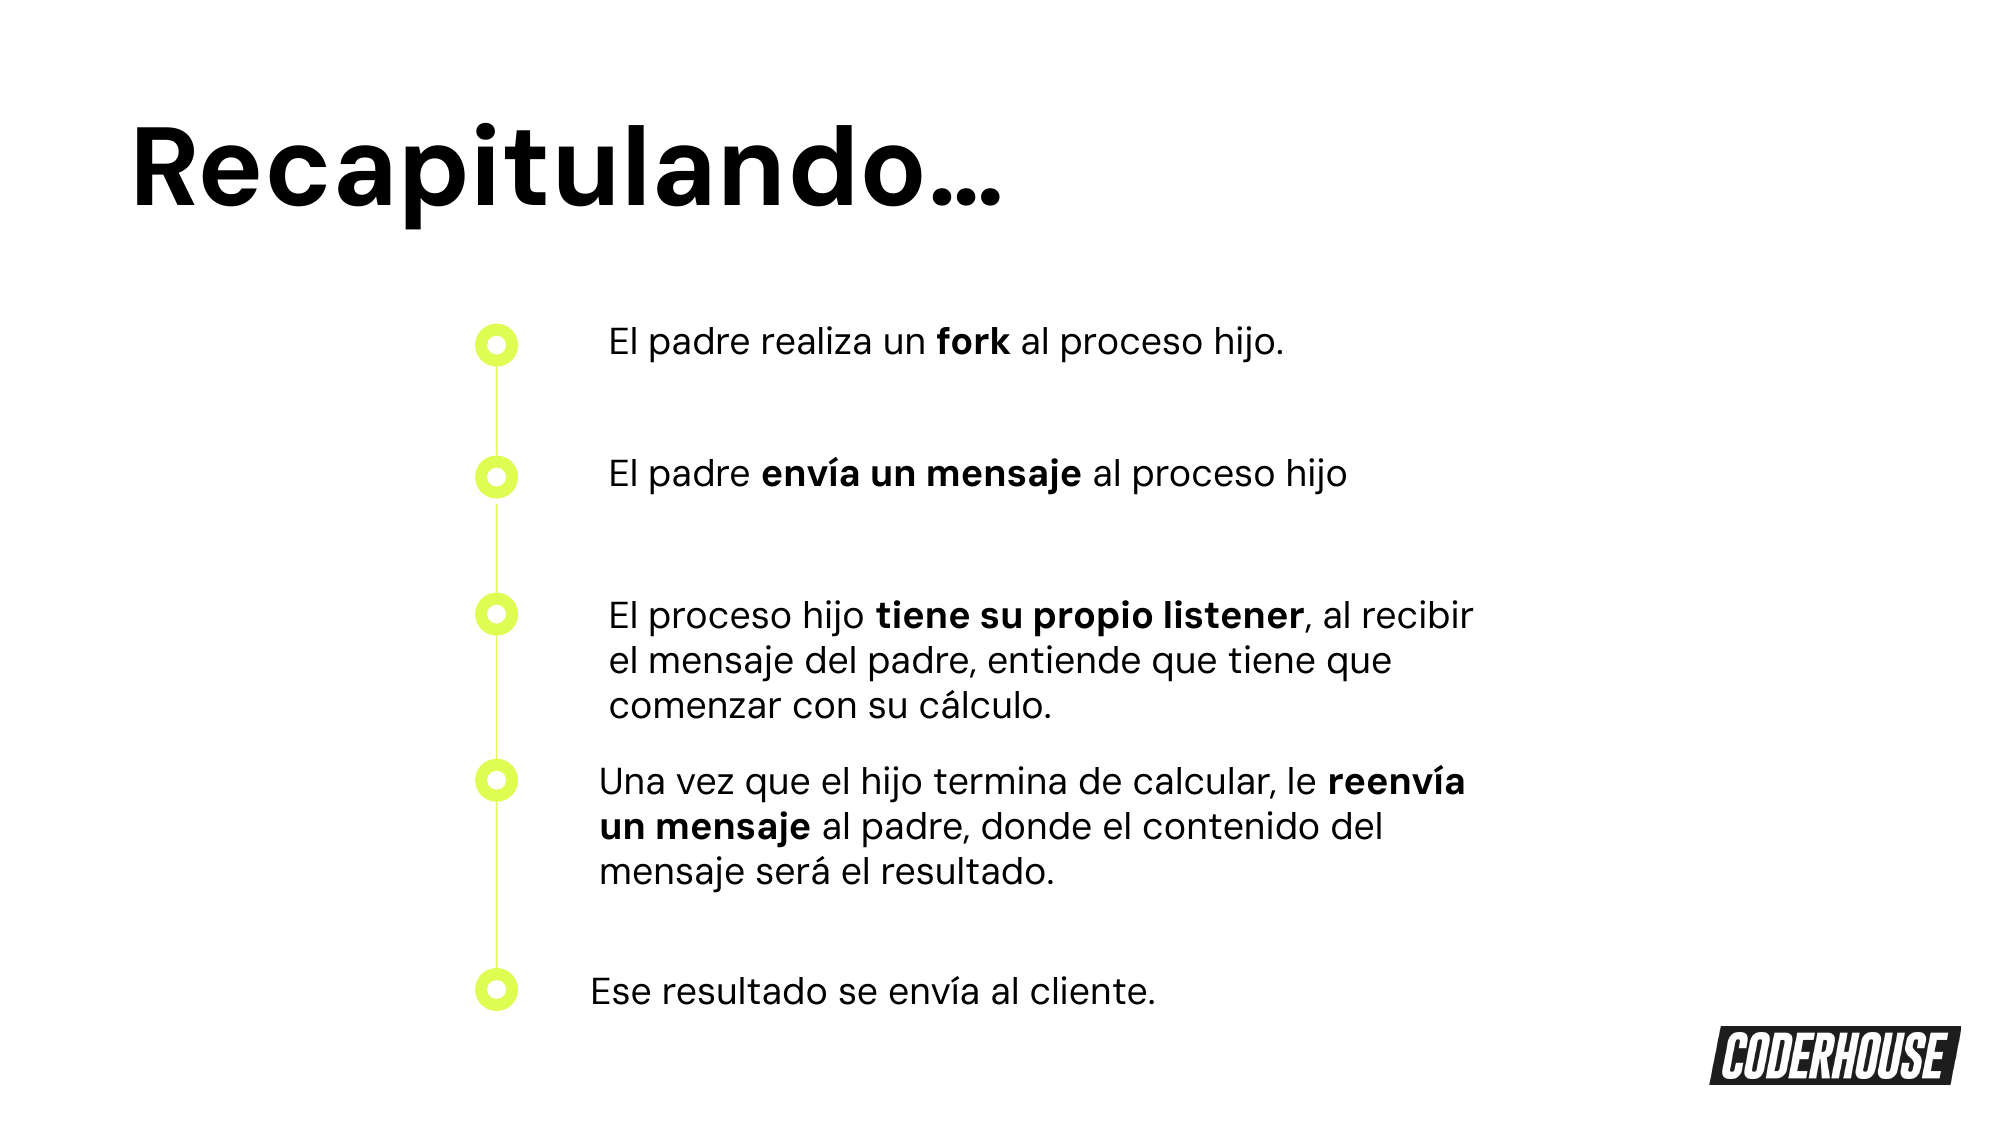

Recapitulando…
El padre realiza un fork al proceso hijo.

El padre envía un mensaje al proceso hijo

El proceso hijo tiene su propio listener, al recibir el mensaje del padre, entiende que tiene que comenzar con su cálculo.

Una vez que el hijo termina de calcular, le reenvía un mensaje al padre, donde el contenido del mensaje será el resultado.

Ese resultado se envía al cliente.